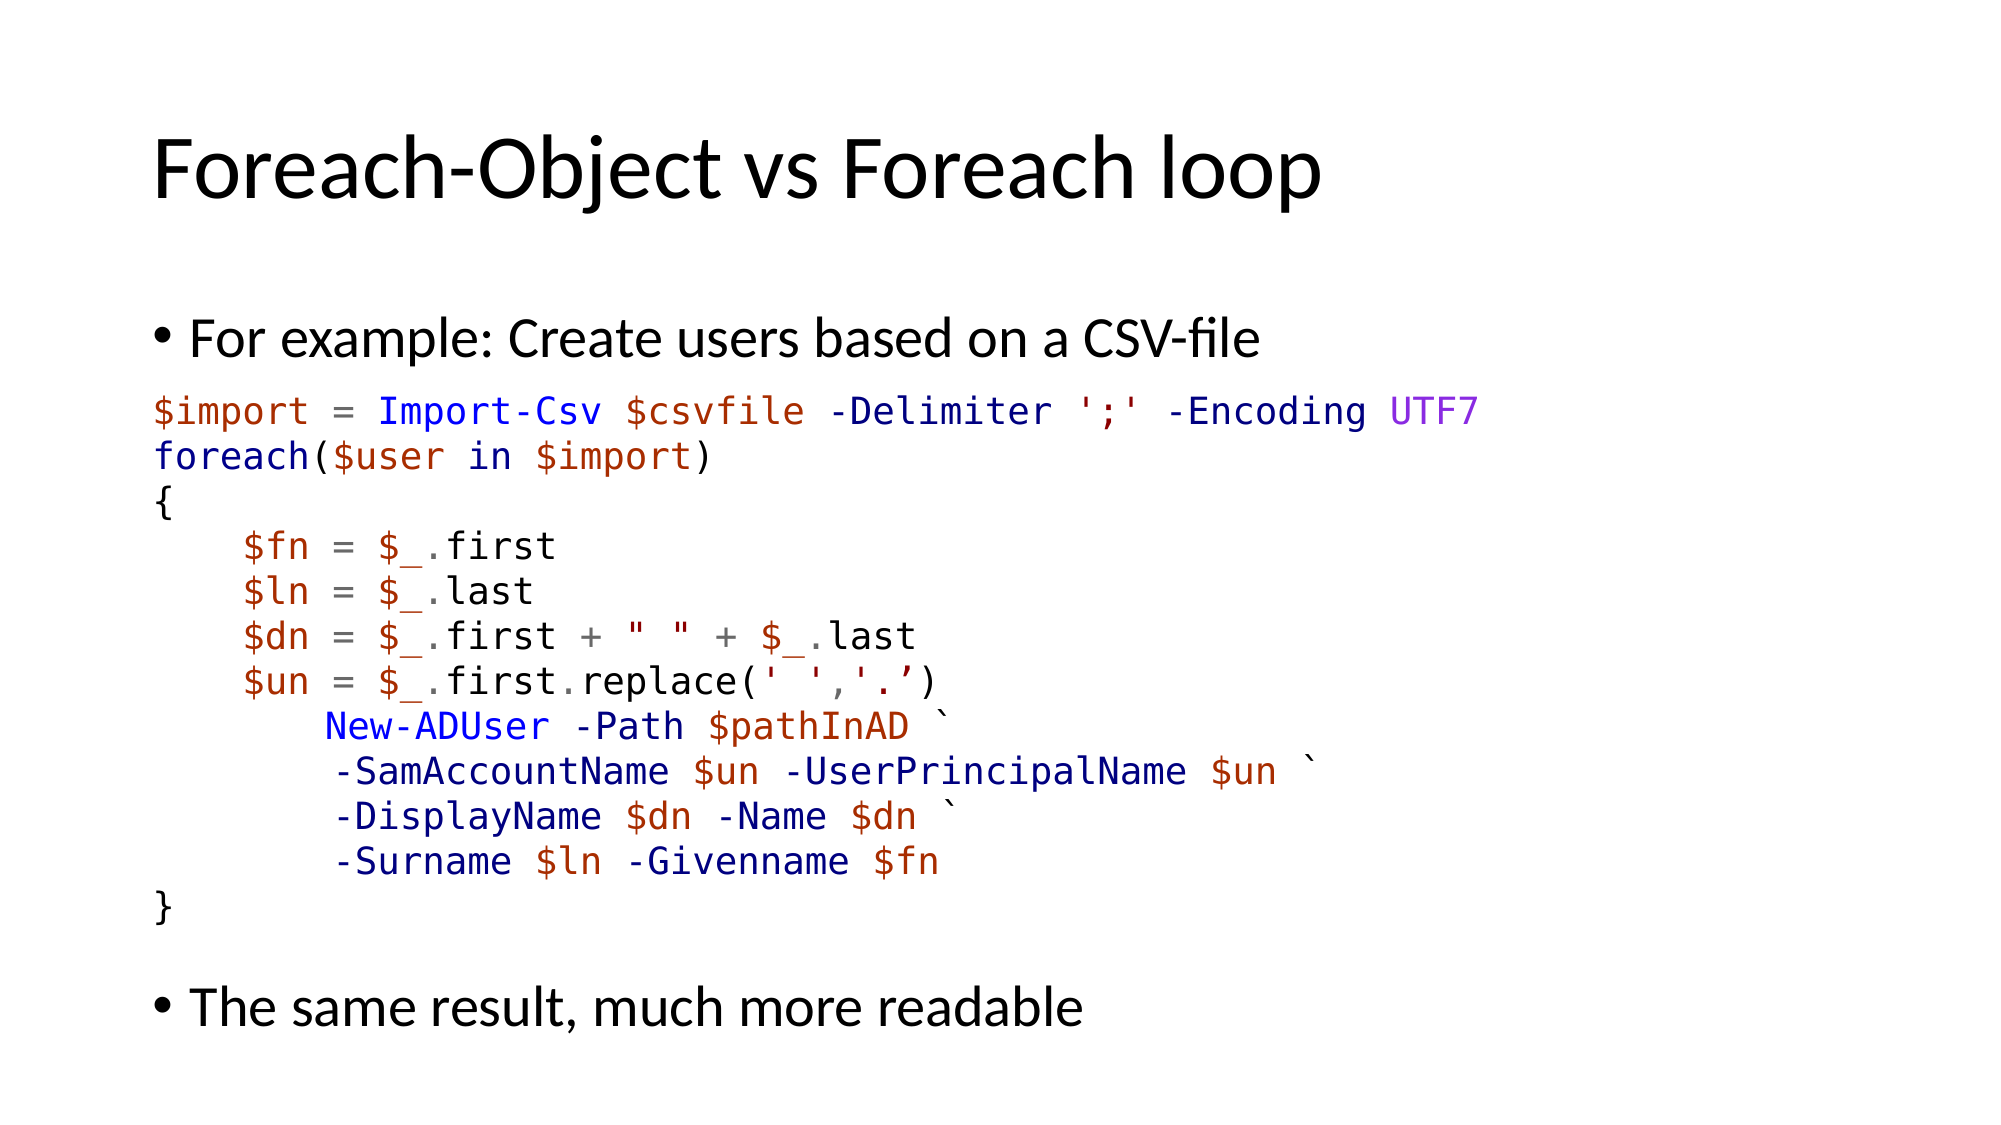

# Foreach-Object vs Foreach loop
For example: Create users based on a CSV-file

The same result, much more readable
$import = Import-Csv $csvfile -Delimiter ';' -Encoding UTF7
foreach($user in $import)
{
    $fn = $_.first
    $ln = $_.last
    $dn = $_.first + " " + $_.last
    $un = $_.first.replace(' ','.’)
	 New-ADUser -Path $pathInAD `
        -SamAccountName $un -UserPrincipalName $un `
        -DisplayName $dn -Name $dn `
        -Surname $ln -Givenname $fn
}